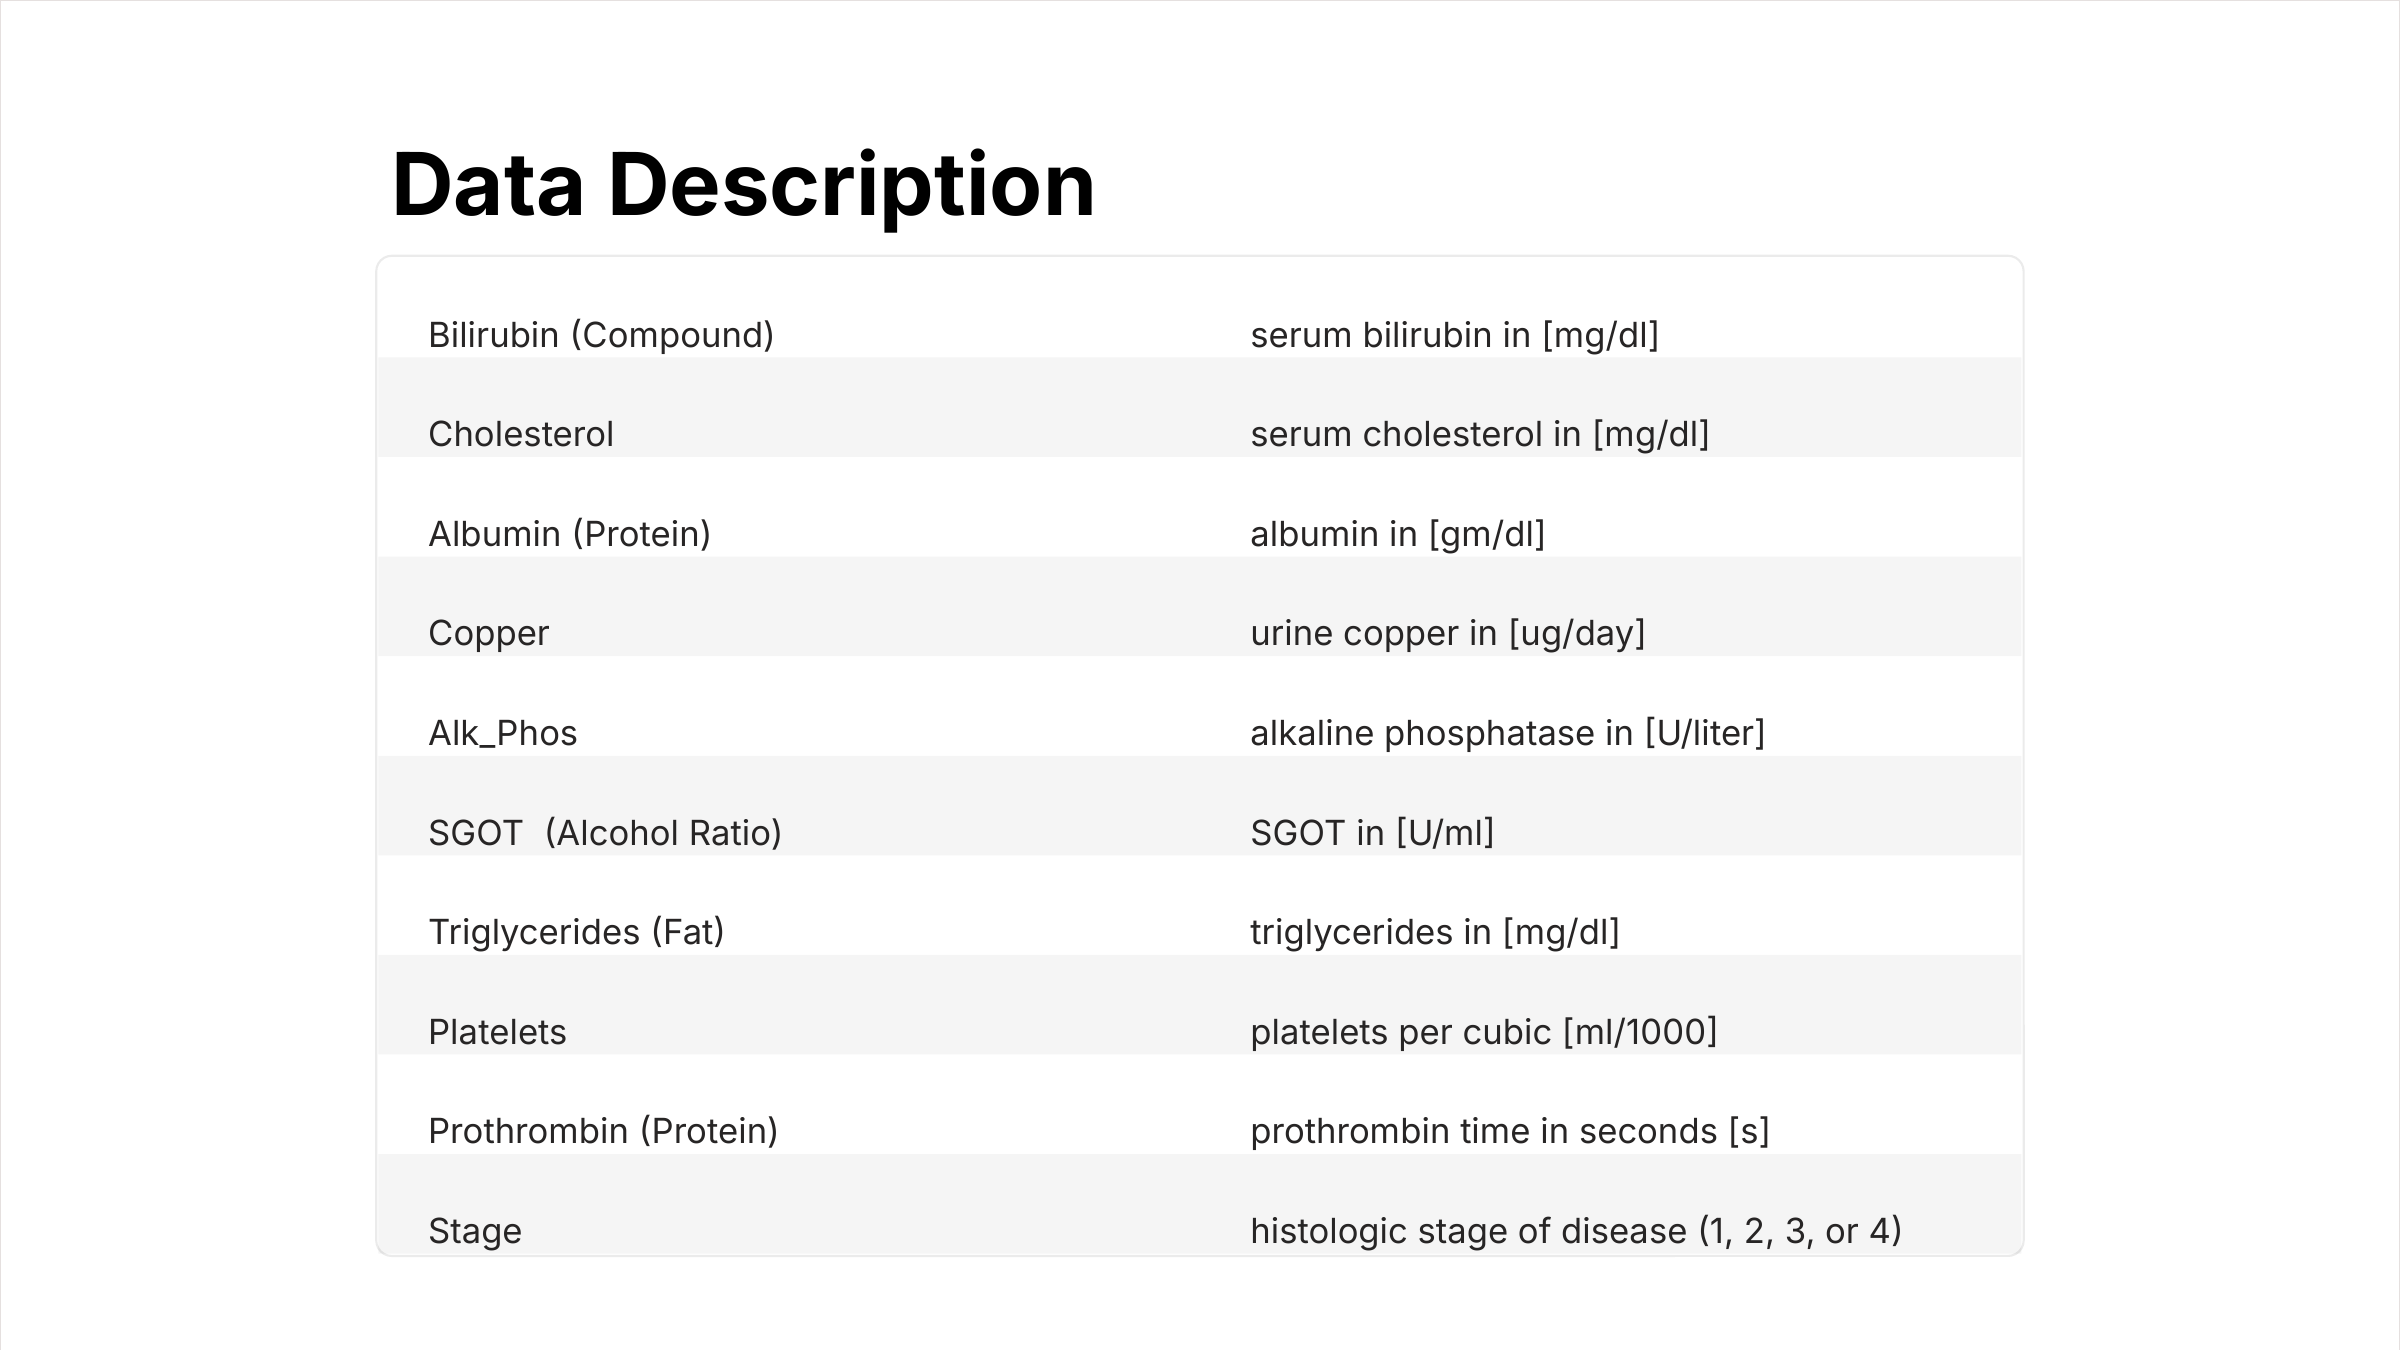

Data Description

Bilirubin (Compound)
serum bilirubin in [mg/dl]

Cholesterol
serum cholesterol in [mg/dl]

Albumin (Protein)
albumin in [gm/dl]

Copper
urine copper in [ug/day]

Alk_Phos
alkaline phosphatase in [U/liter]

SGOT  (Alcohol Ratio)
SGOT in [U/ml]

Triglycerides (Fat)
triglycerides in [mg/dl]

Platelets
platelets per cubic [ml/1000]

Prothrombin (Protein)
prothrombin time in seconds [s]

Stage
histologic stage of disease (1, 2, 3, or 4)